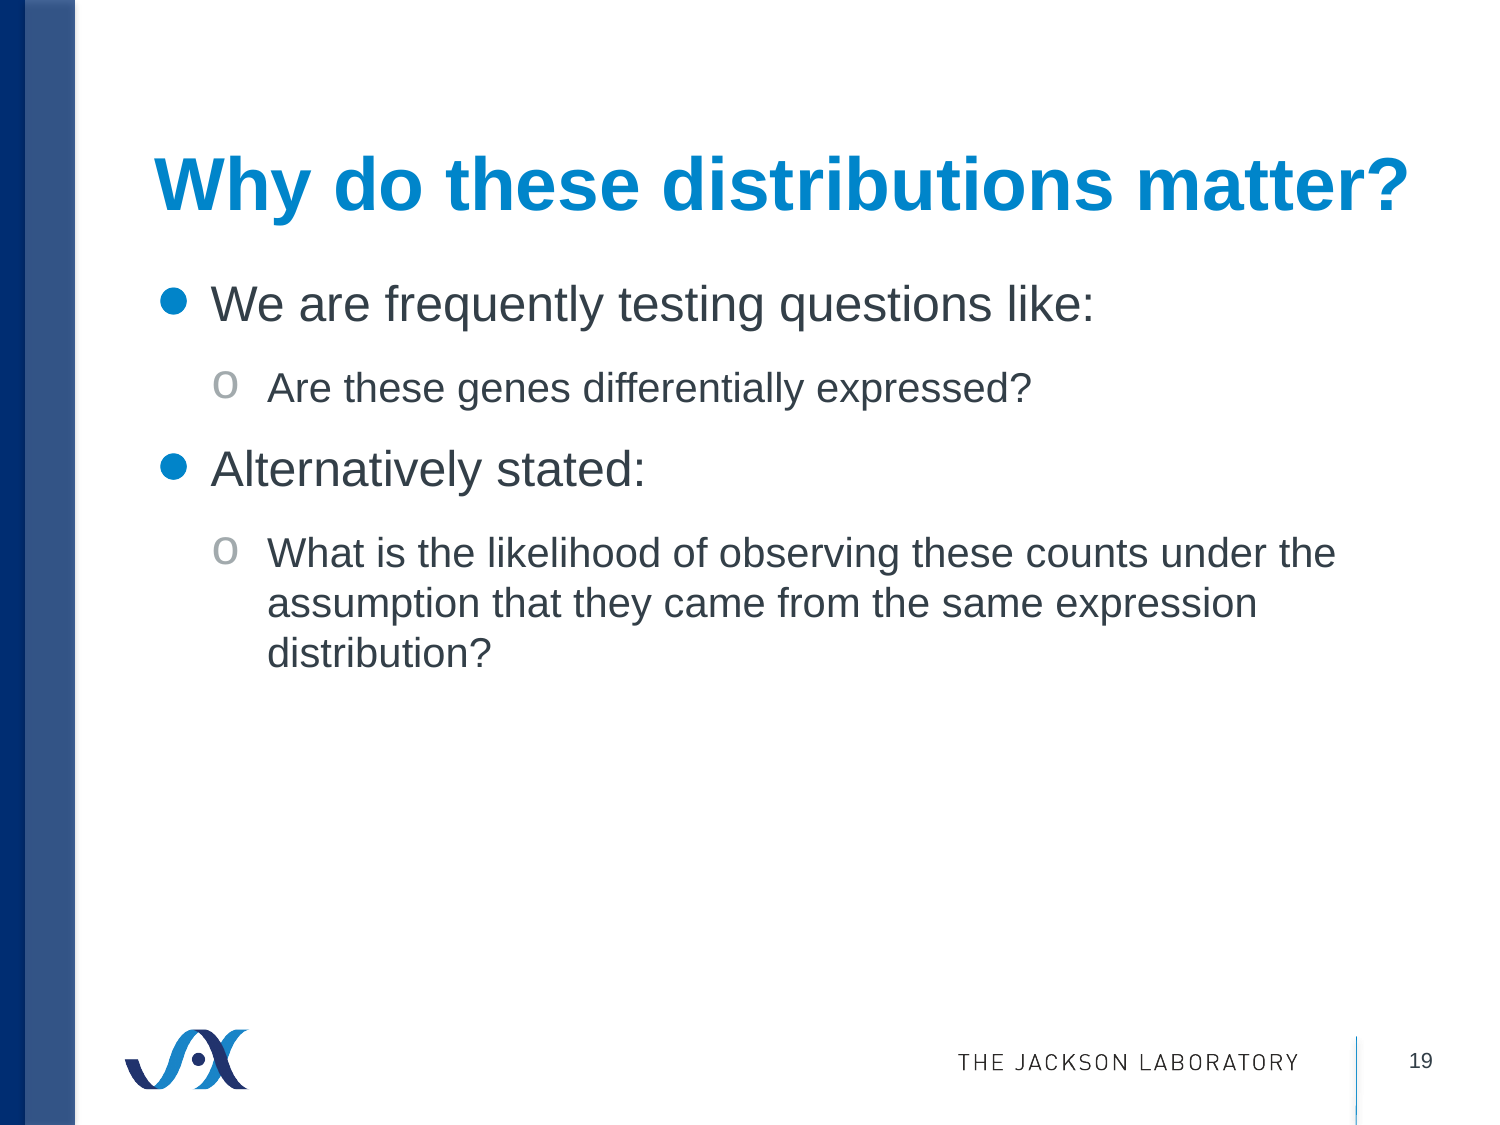

# Why do these distributions matter?
We are frequently testing questions like:
Are these genes differentially expressed?
Alternatively stated:
What is the likelihood of observing these counts under the assumption that they came from the same expression distribution?
19